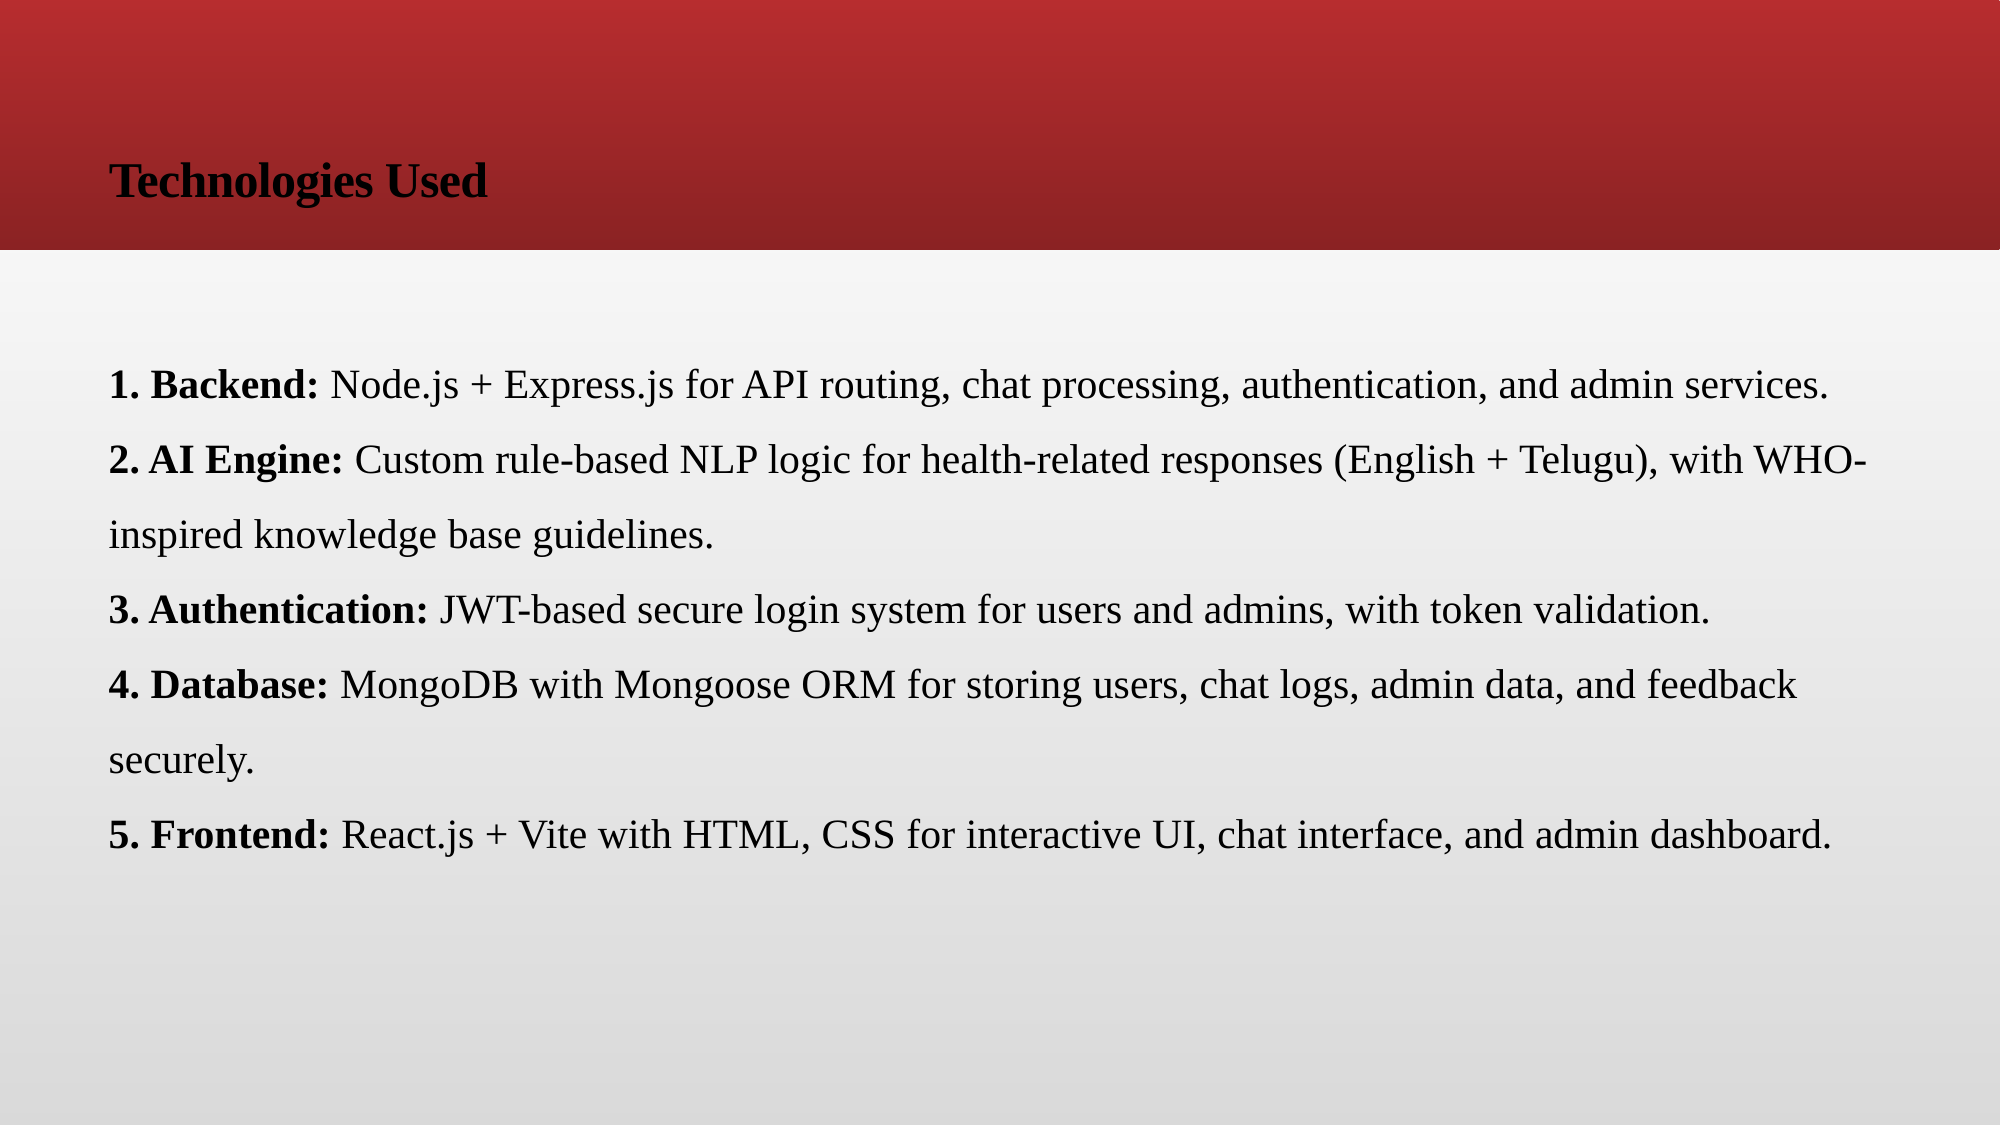

# Technologies Used
1. Backend: Node.js + Express.js for API routing, chat processing, authentication, and admin services.
2. AI Engine: Custom rule-based NLP logic for health-related responses (English + Telugu), with WHO-inspired knowledge base guidelines.
3. Authentication: JWT-based secure login system for users and admins, with token validation.
4. Database: MongoDB with Mongoose ORM for storing users, chat logs, admin data, and feedback securely.
5. Frontend: React.js + Vite with HTML, CSS for interactive UI, chat interface, and admin dashboard.